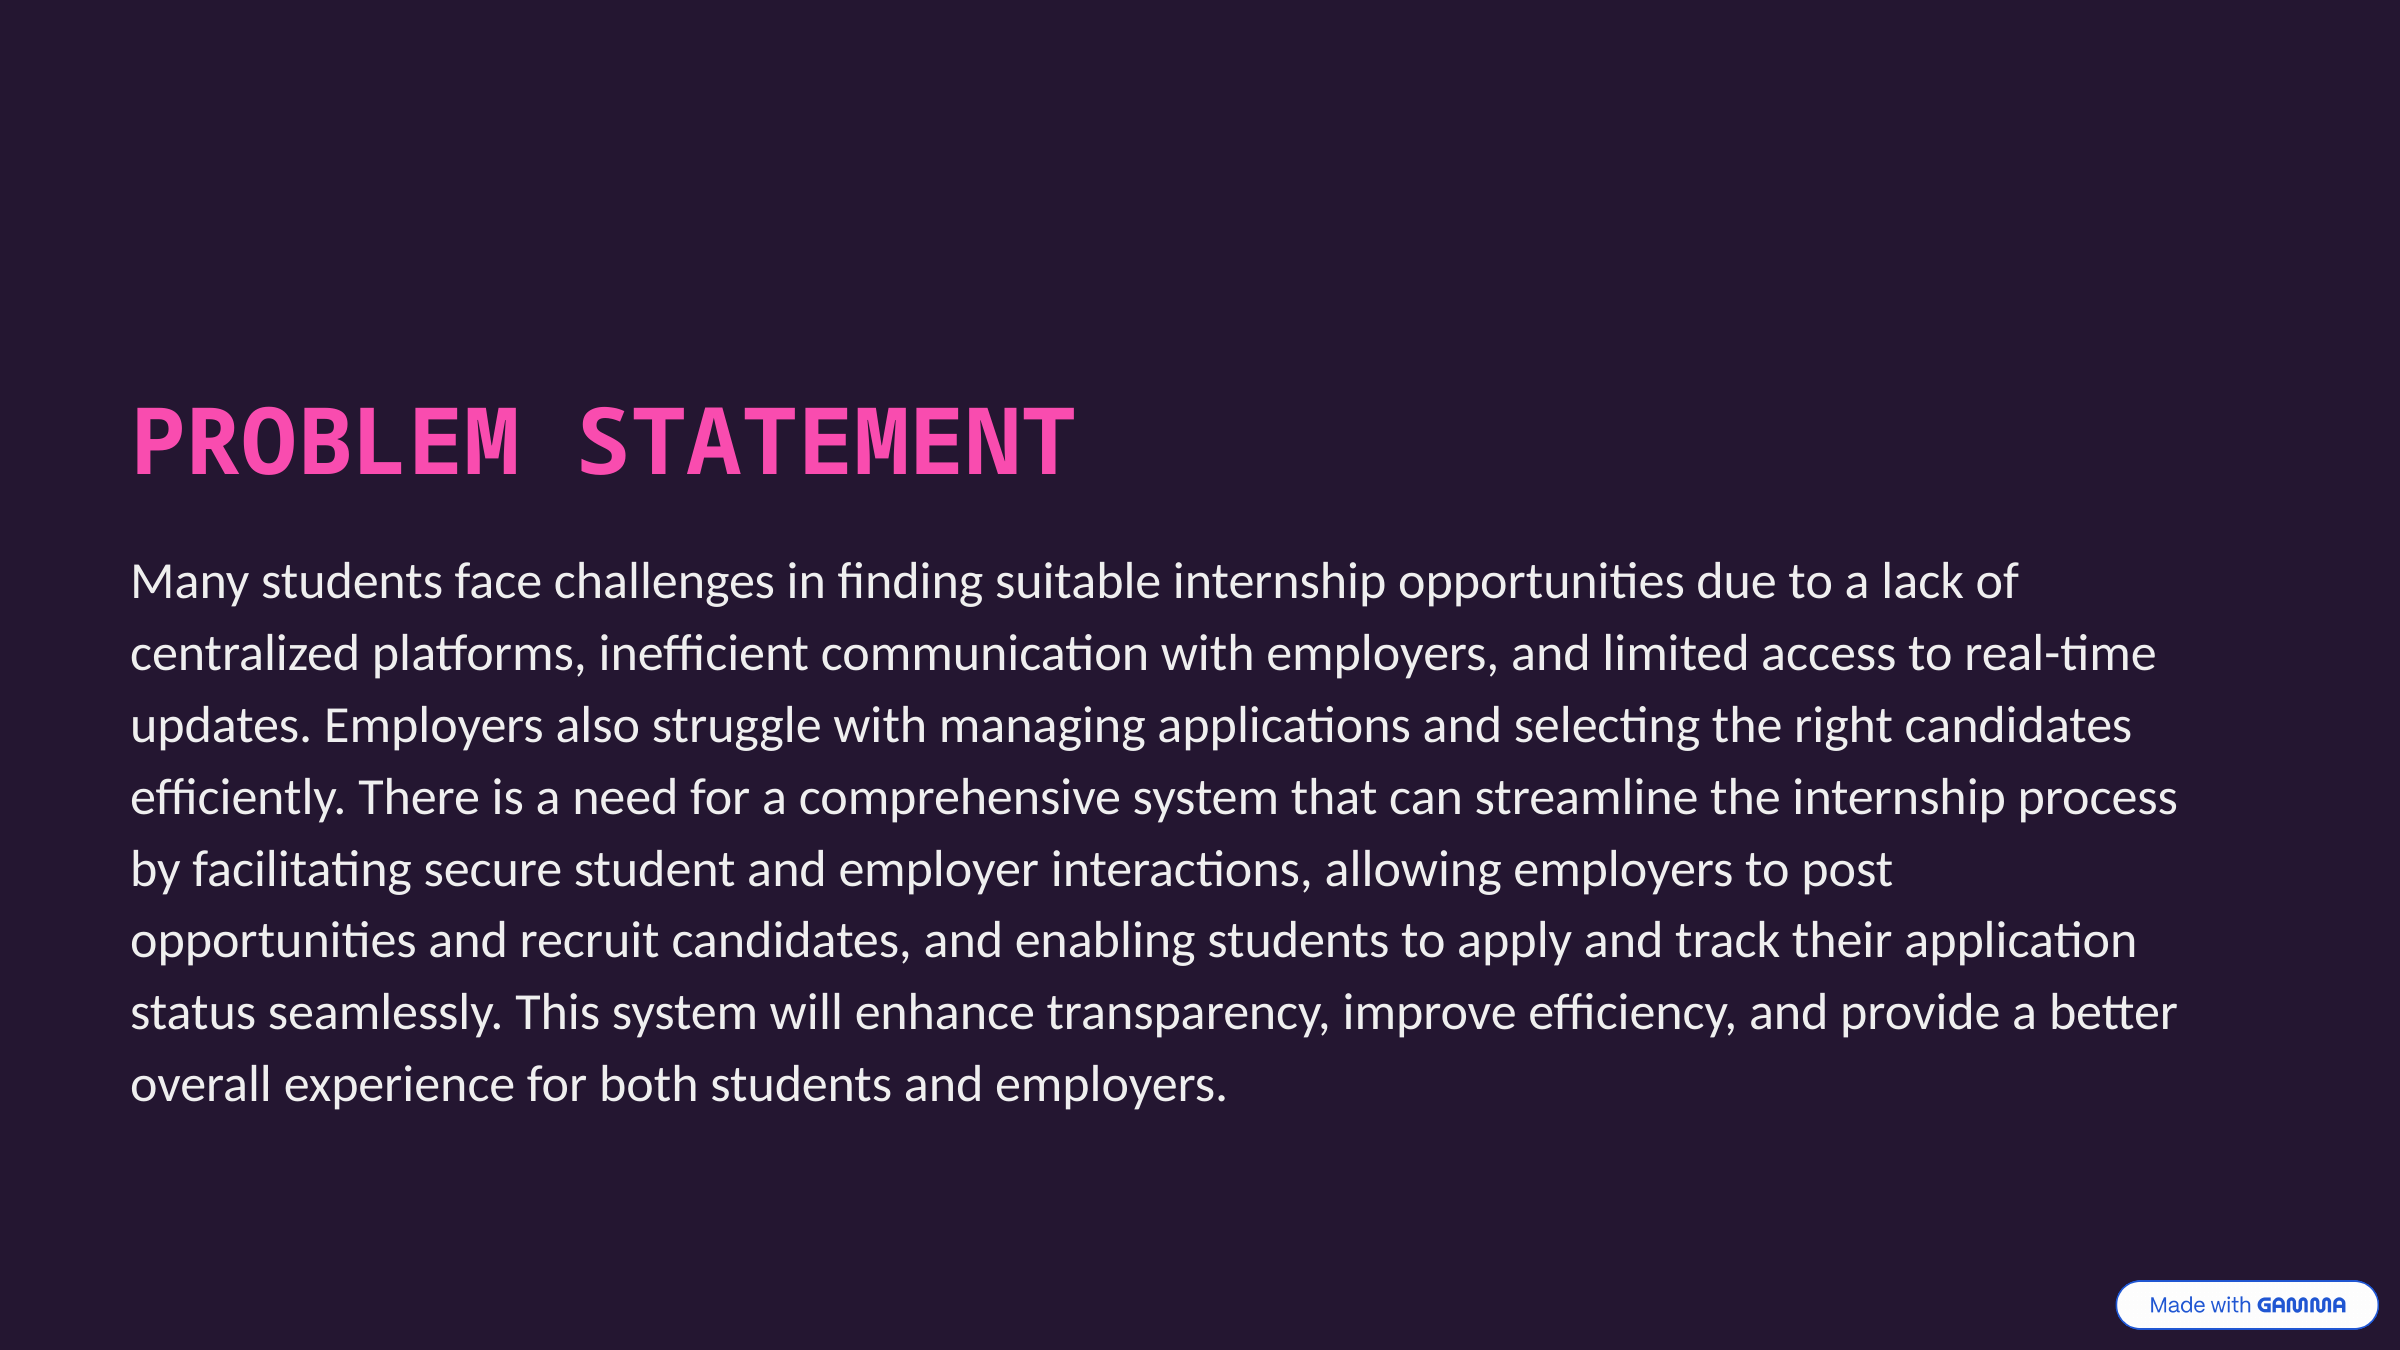

PROBLEM STATEMENT
Many students face challenges in finding suitable internship opportunities due to a lack of centralized platforms, inefficient communication with employers, and limited access to real-time updates. Employers also struggle with managing applications and selecting the right candidates efficiently. There is a need for a comprehensive system that can streamline the internship process by facilitating secure student and employer interactions, allowing employers to post opportunities and recruit candidates, and enabling students to apply and track their application status seamlessly. This system will enhance transparency, improve efficiency, and provide a better overall experience for both students and employers.